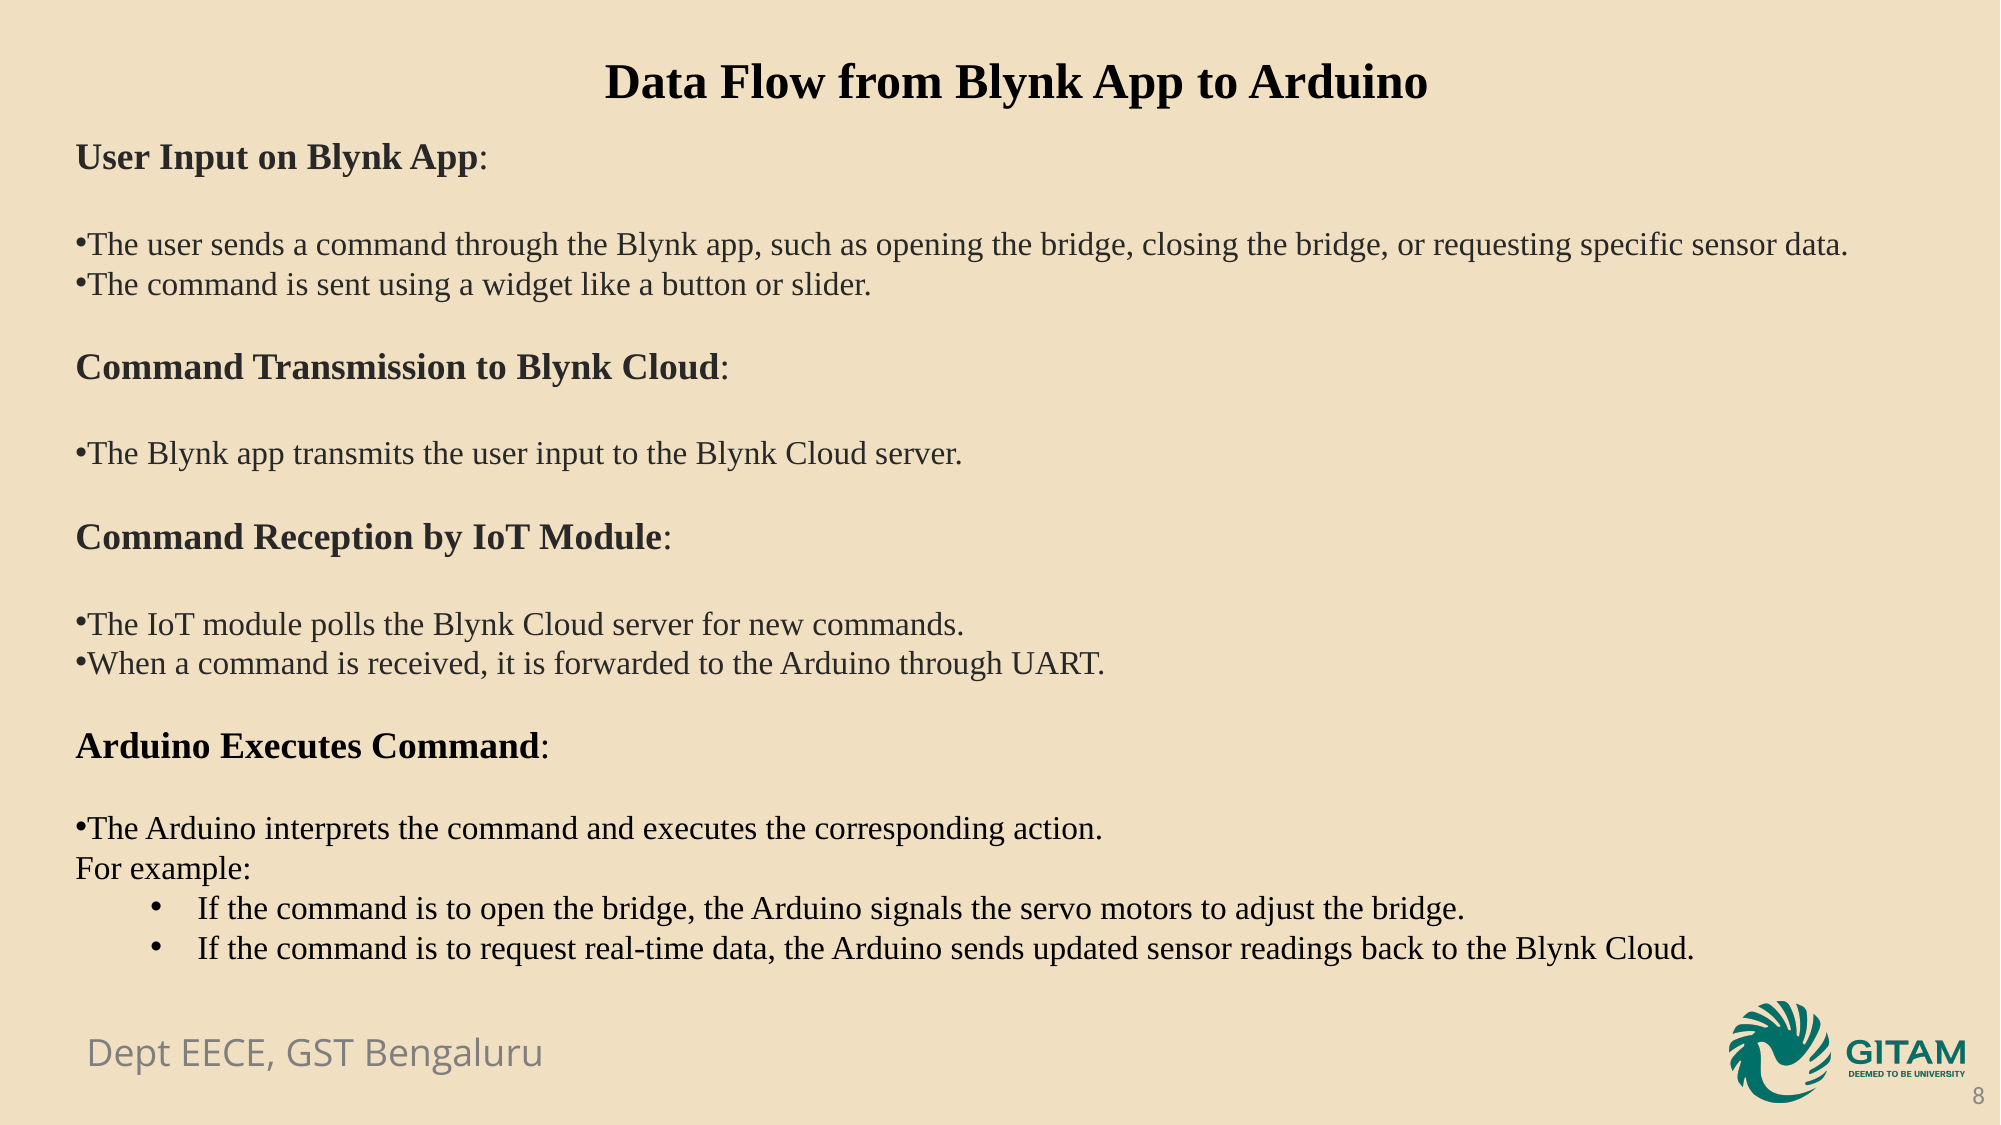

Data Flow from Blynk App to Arduino

User Input on Blynk App:

The user sends a command through the Blynk app, such as opening the bridge, closing the bridge, or requesting specific sensor data.
The command is sent using a widget like a button or slider.

Command Transmission to Blynk Cloud:

The Blynk app transmits the user input to the Blynk Cloud server.

Command Reception by IoT Module:

The IoT module polls the Blynk Cloud server for new commands.
When a command is received, it is forwarded to the Arduino through UART.

Arduino Executes Command:

The Arduino interprets the command and executes the corresponding action.
For example:
If the command is to open the bridge, the Arduino signals the servo motors to adjust the bridge.
If the command is to request real-time data, the Arduino sends updated sensor readings back to the Blynk Cloud.

8